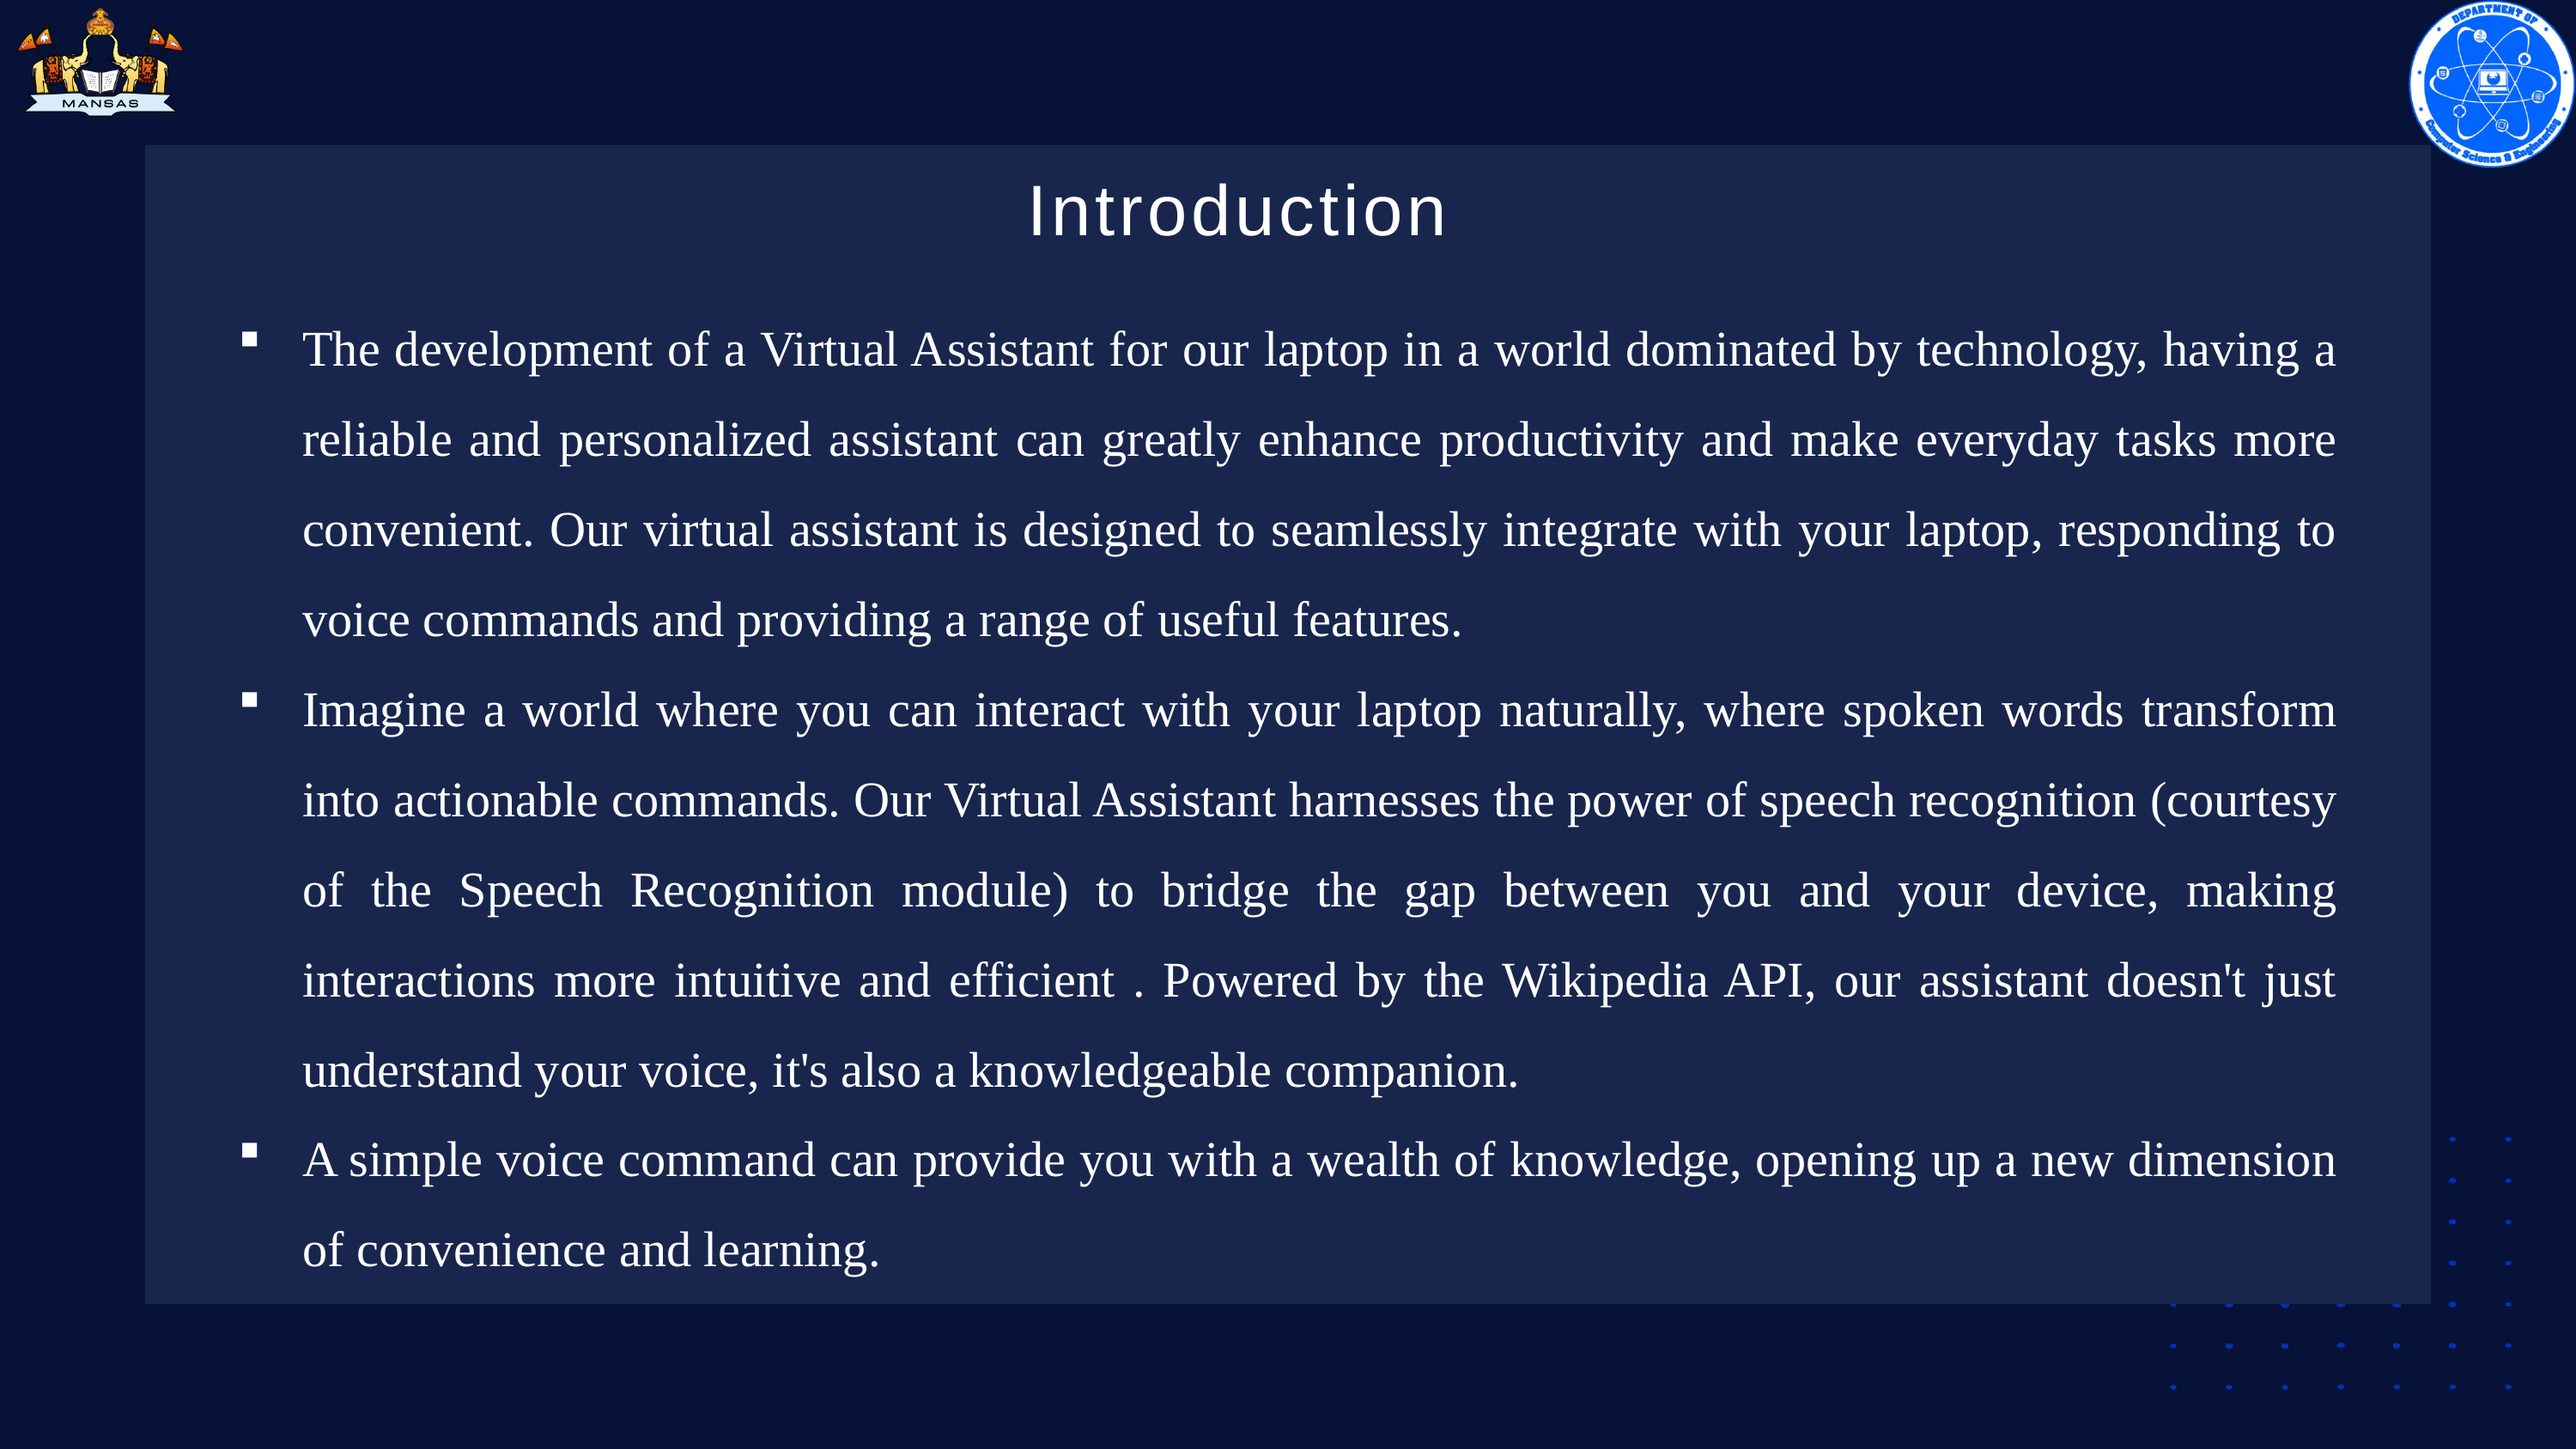

Introduction

The development of a Virtual Assistant for our laptop in a world dominated by technology, having a reliable and personalized assistant can greatly enhance productivity and make everyday tasks more convenient. Our virtual assistant is designed to seamlessly integrate with your laptop, responding to voice commands and providing a range of useful features.
Imagine a world where you can interact with your laptop naturally, where spoken words transform into actionable commands. Our Virtual Assistant harnesses the power of speech recognition (courtesy of the Speech Recognition module) to bridge the gap between you and your device, making interactions more intuitive and efficient . Powered by the Wikipedia API, our assistant doesn't just understand your voice, it's also a knowledgeable companion.
A simple voice command can provide you with a wealth of knowledge, opening up a new dimension of convenience and learning.